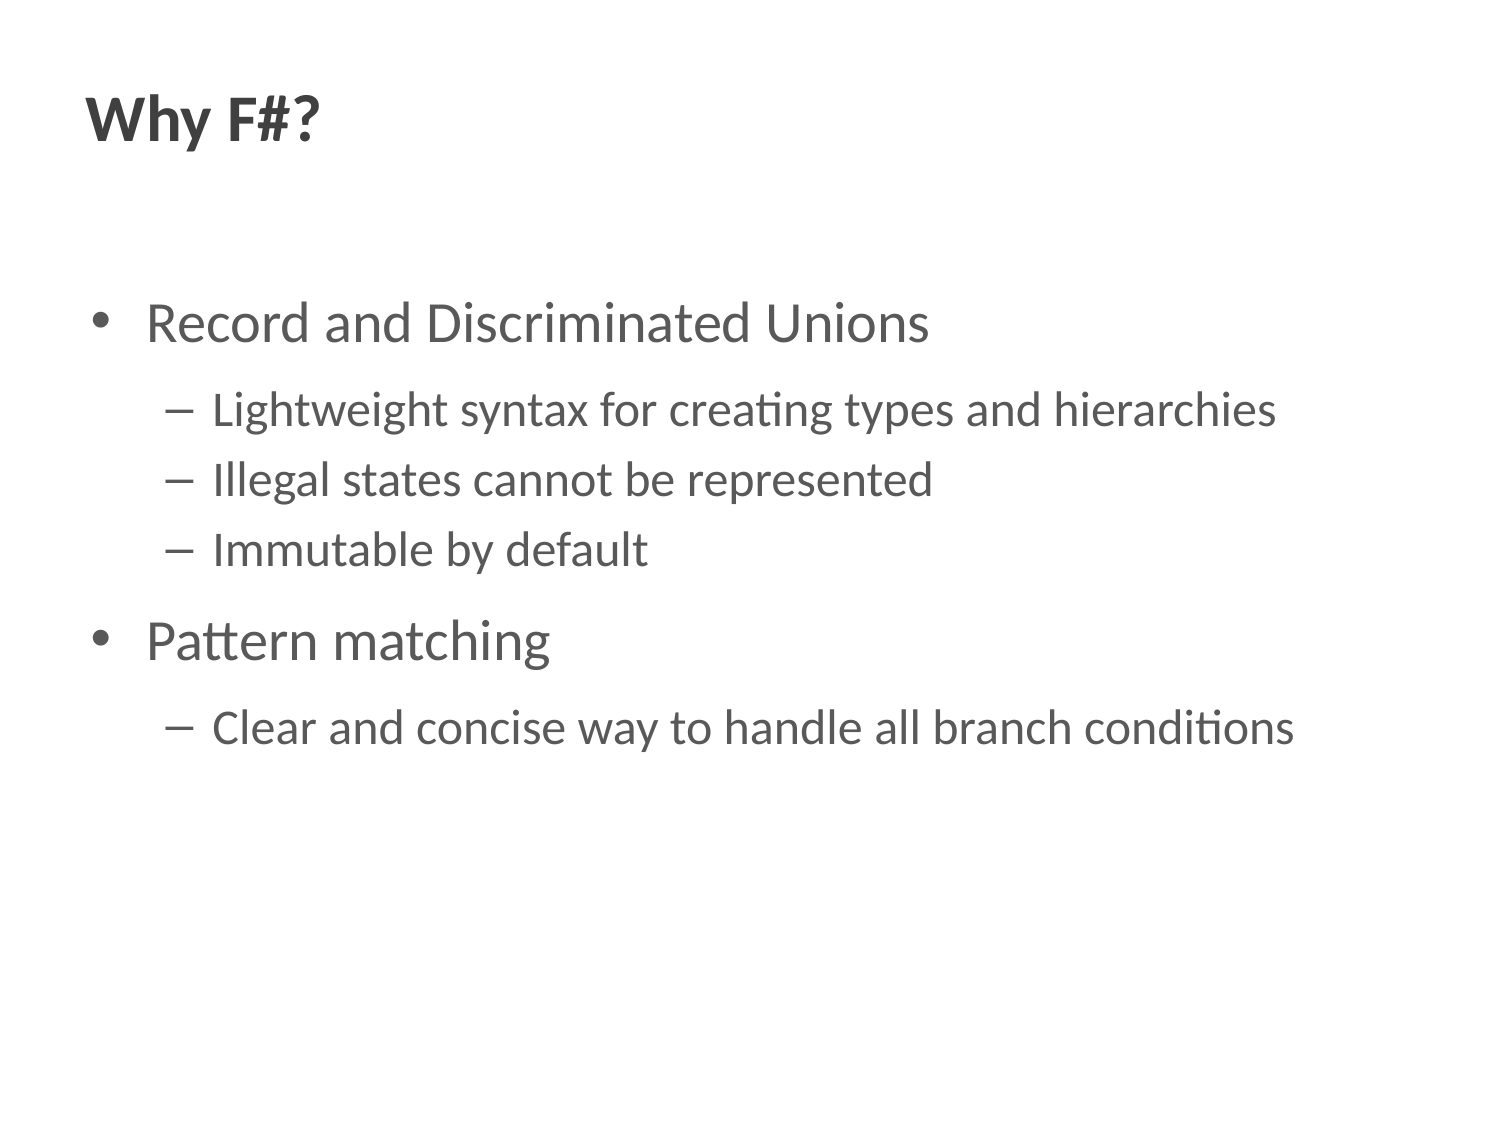

# Why F#?
Record and Discriminated Unions
Lightweight syntax for creating types and hierarchies
Illegal states cannot be represented
Immutable by default
Pattern matching
Clear and concise way to handle all branch conditions